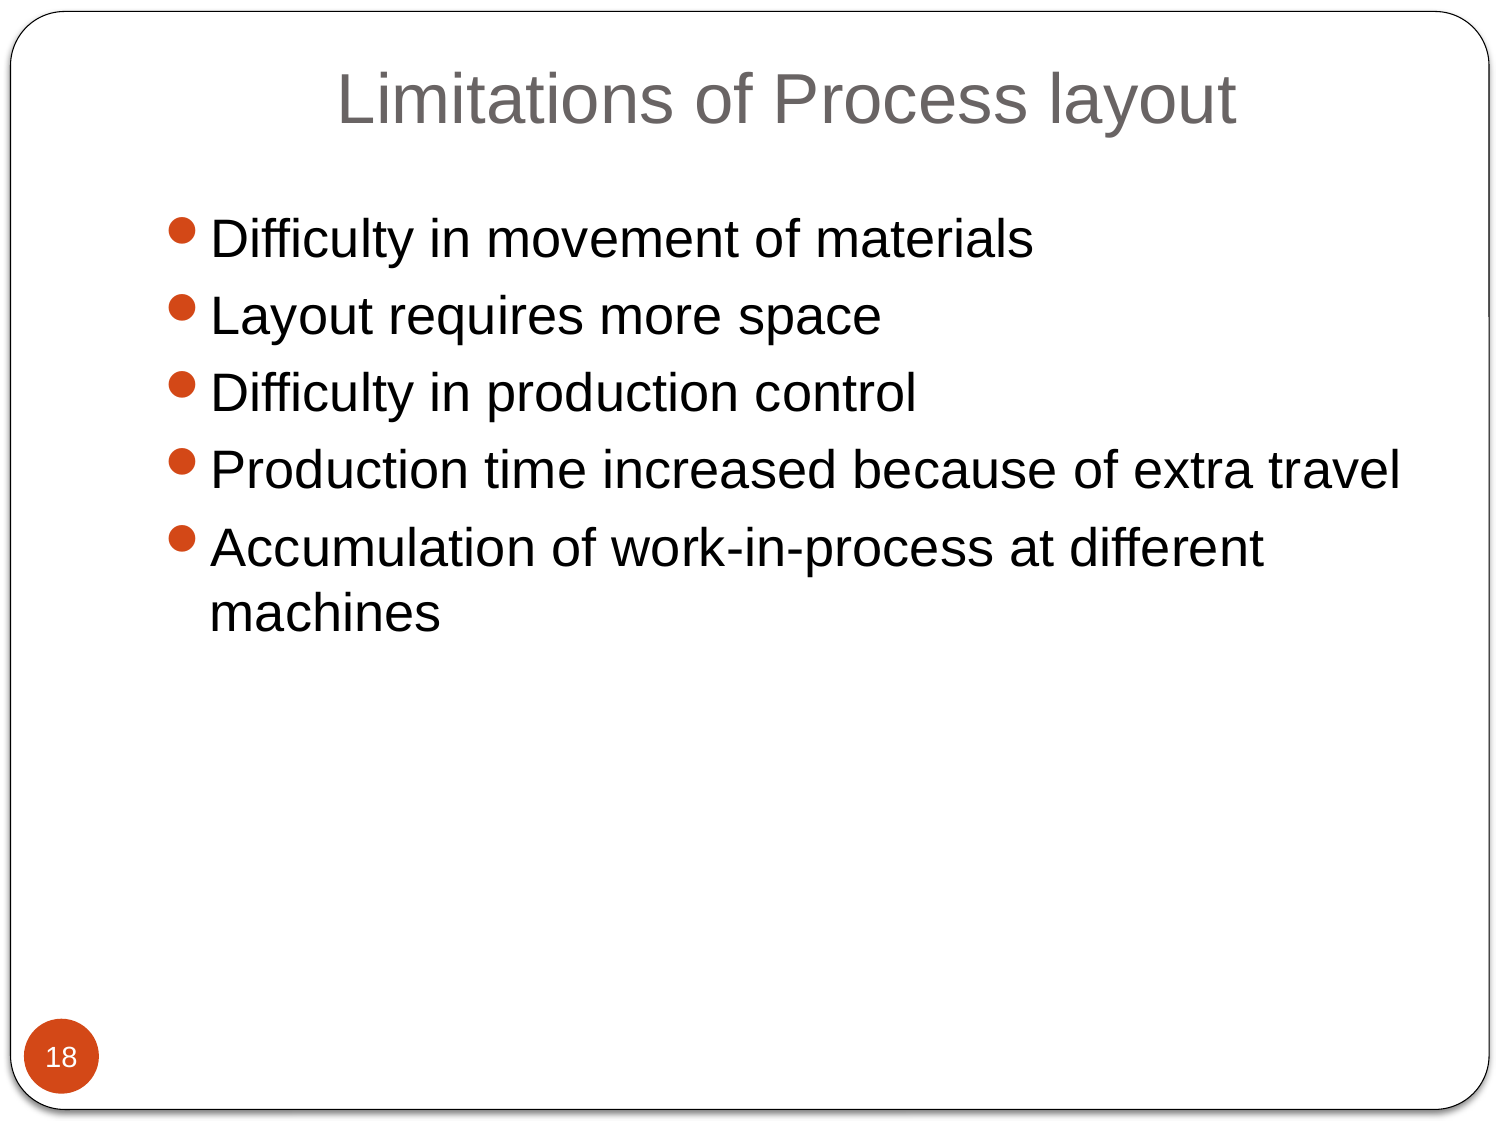

# Limitations of Process layout
Difficulty in movement of materials
Layout requires more space
Difficulty in production control
Production time increased because of extra travel
Accumulation of work-in-process at different machines

18